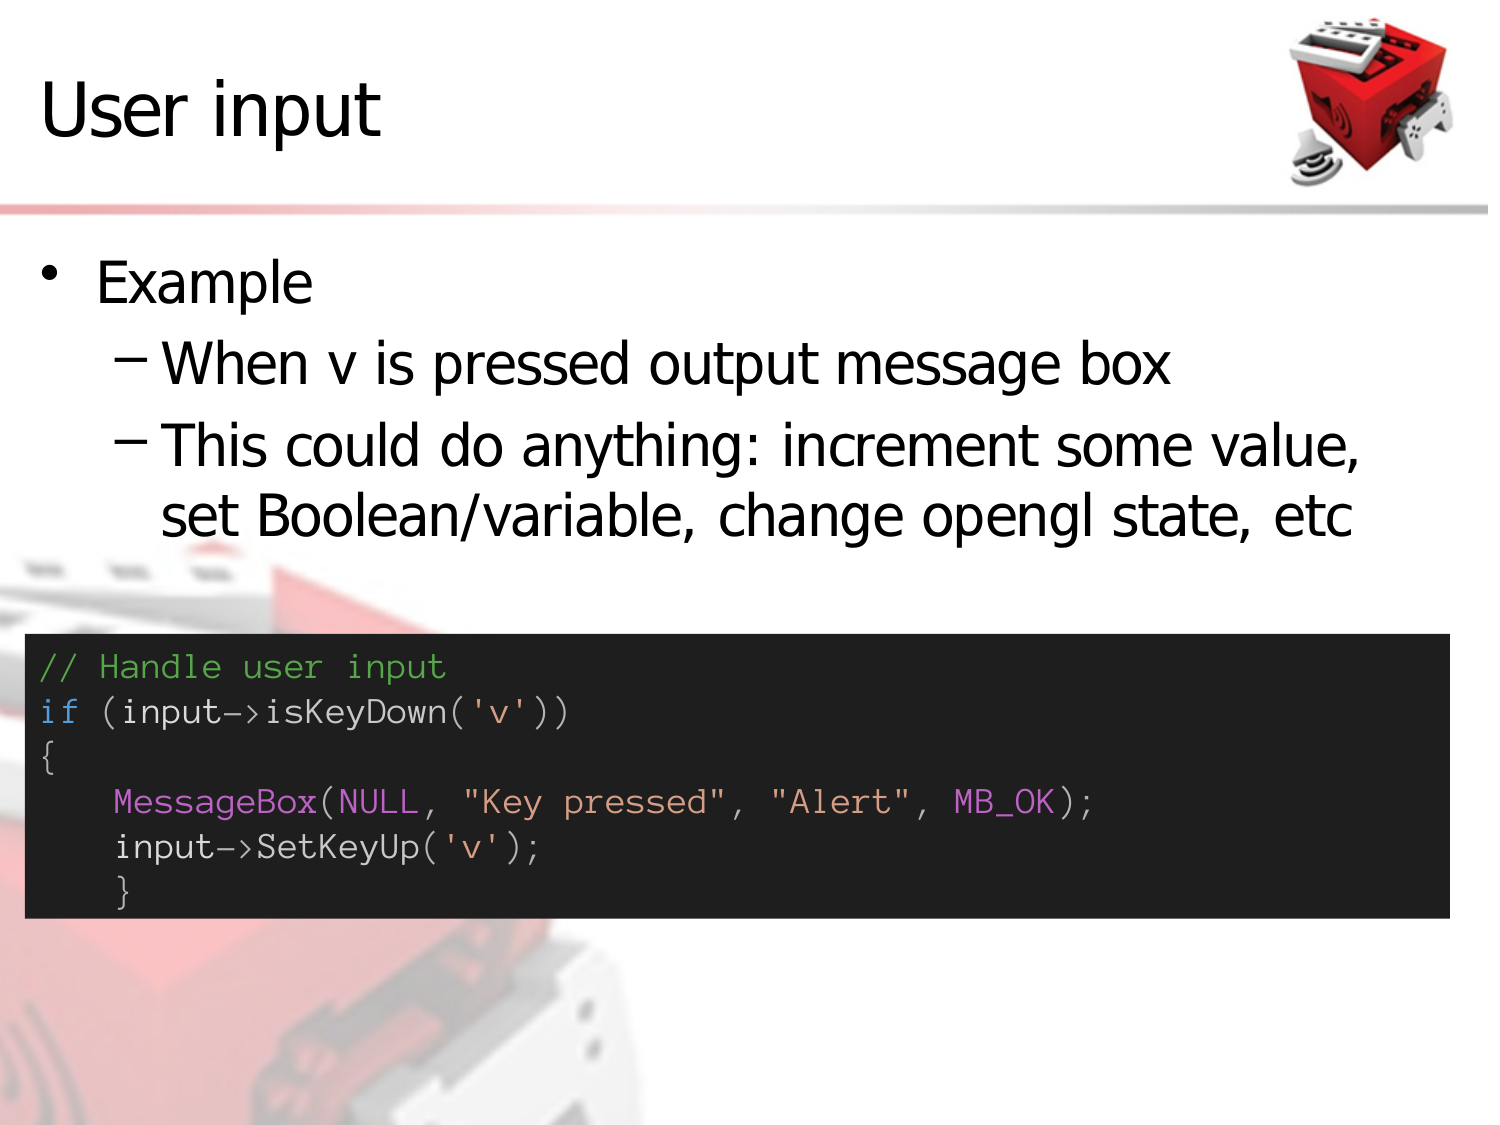

# User input
Example
When v is pressed output message box
This could do anything: increment some value, set Boolean/variable, change opengl state, etc

// Handle user input
if (input->isKeyDown('v'))
{
MessageBox(NULL, "Key pressed", "Alert", MB_OK);
input->SetKeyUp('v');
}